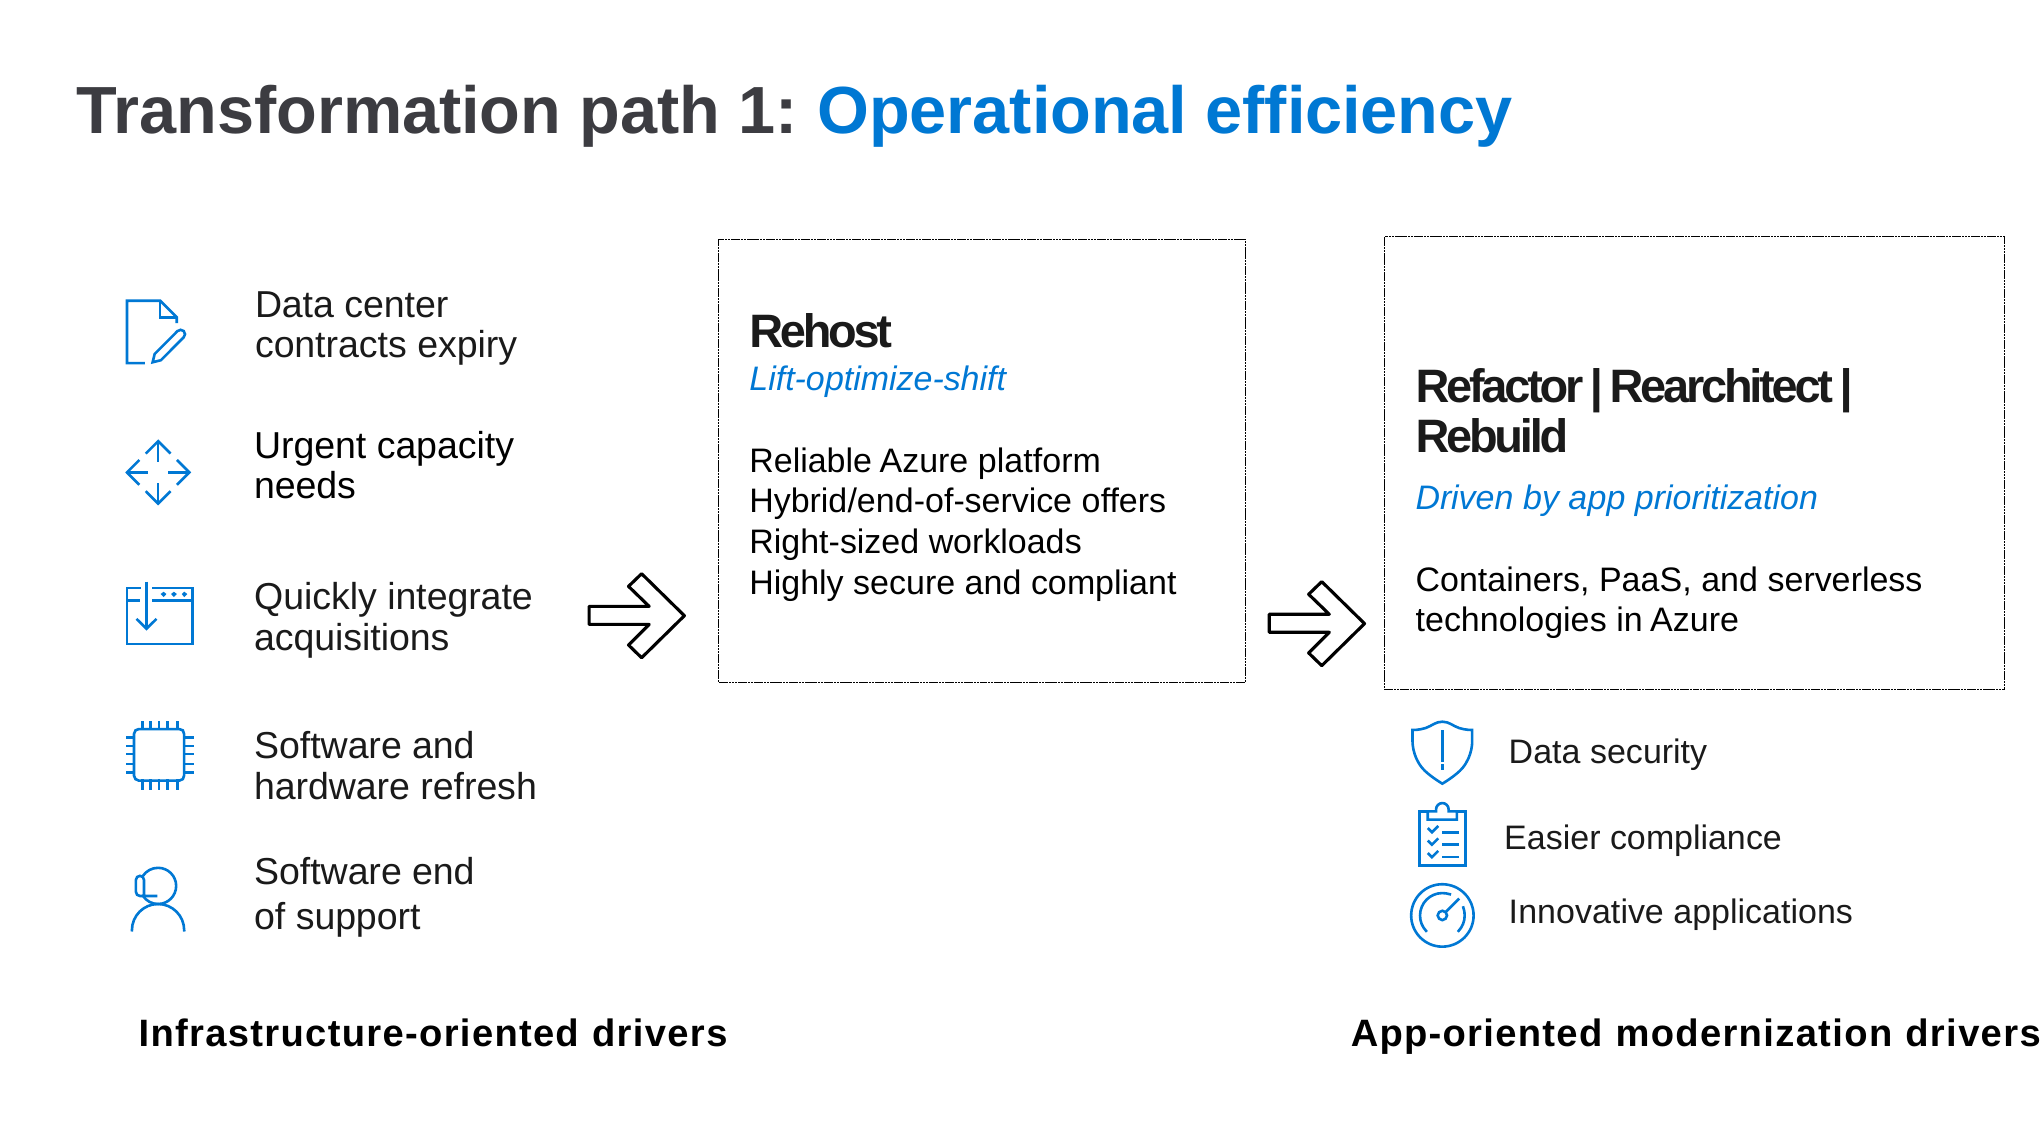

Transformation path 1: Operational efficiency

Rehost
Lift-optimize-shift

Reliable Azure platform
Hybrid/end-of-service offers
Right-sized workloads
Highly secure and compliant

Refactor | Rearchitect | Rebuild
Driven by app prioritization

Containers, PaaS, and serverless technologies in Azure
Data center contracts expiry

Urgent capacity needs

Quickly integrate acquisitions

Software and hardware refresh

Data security

Easier compliance
Software end
of support

Innovative applications

Infrastructure-oriented drivers
App-oriented modernization drivers